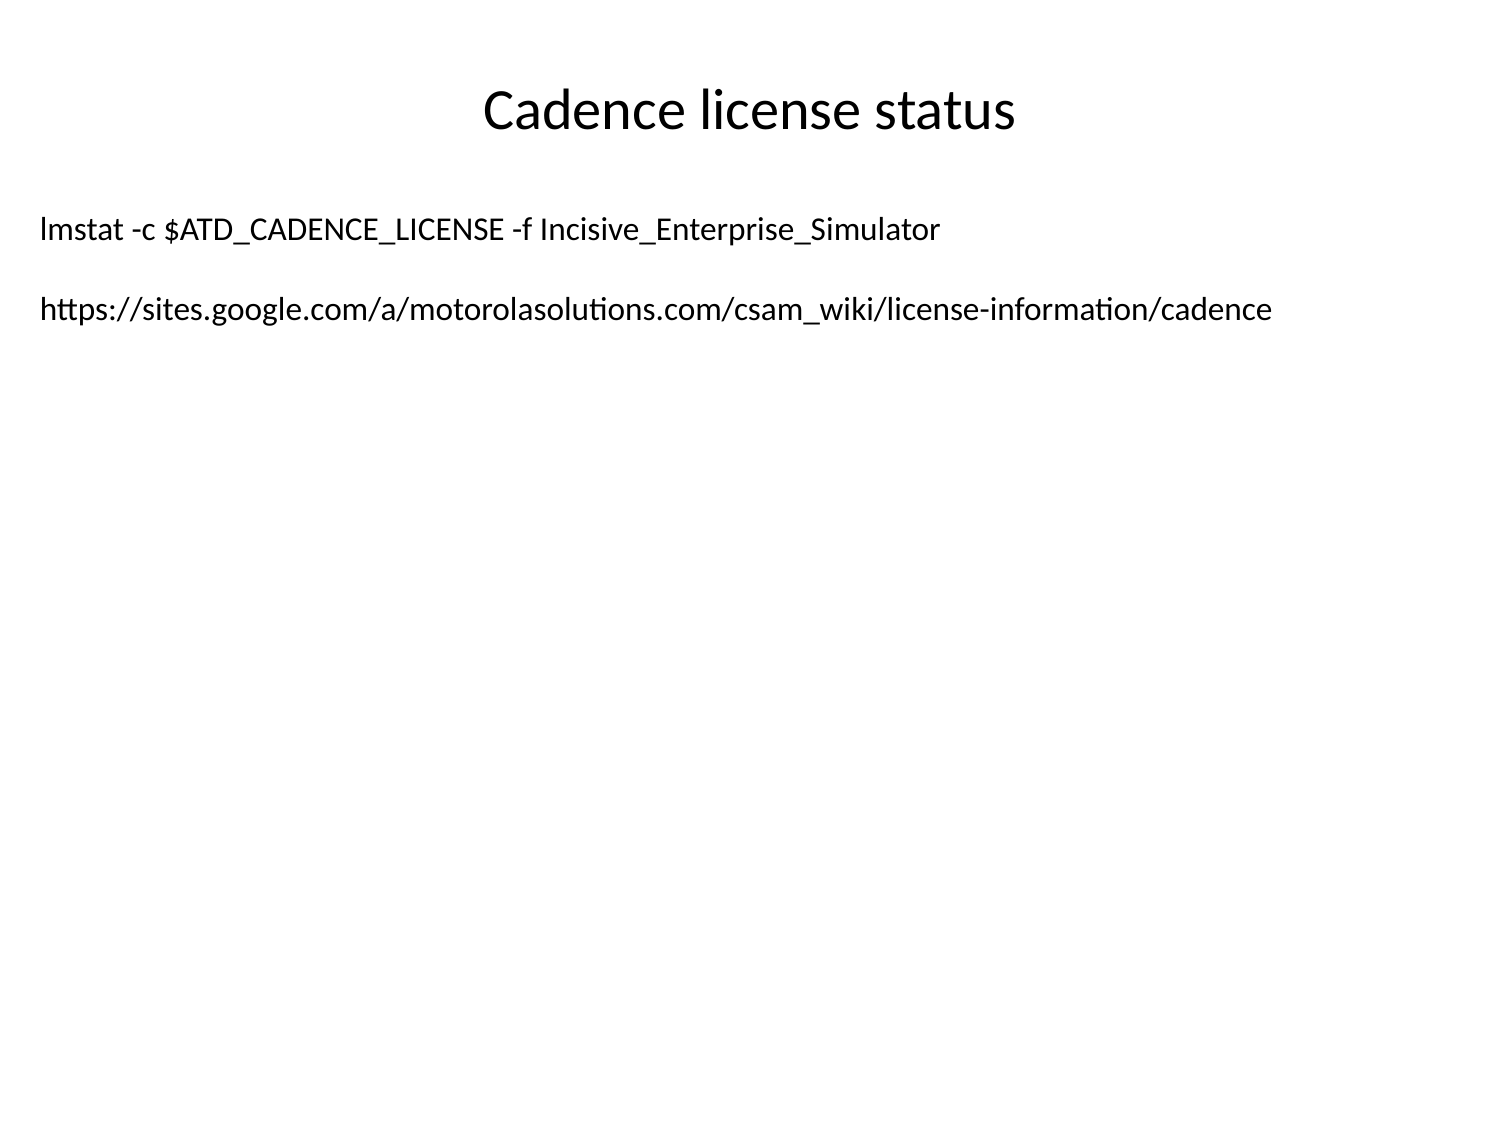

# Cadence license status
lmstat -c $ATD_CADENCE_LICENSE -f Incisive_Enterprise_Simulator

https://sites.google.com/a/motorolasolutions.com/csam_wiki/license-information/cadence